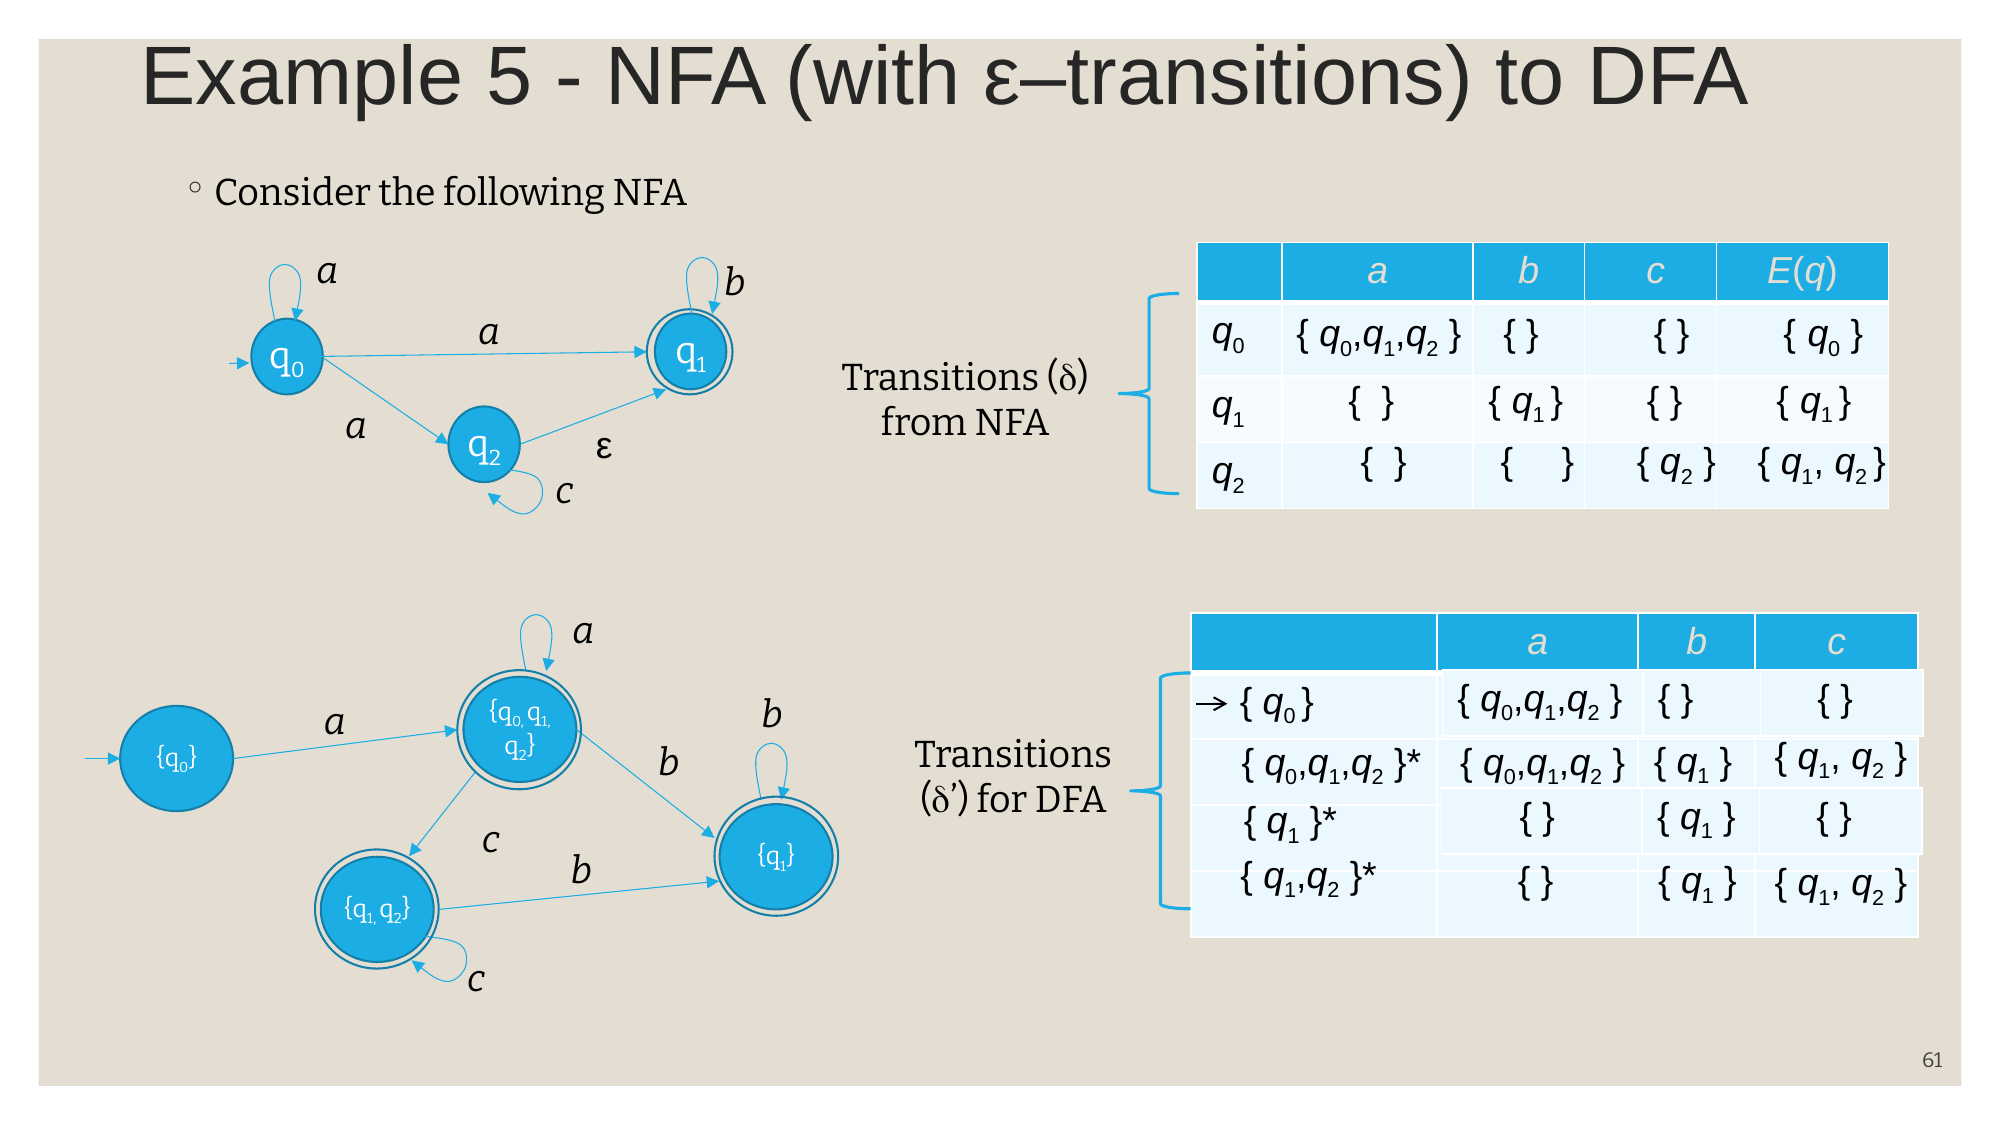

# Example 5 - NFA (with ε–transitions) to DFA
Consider the following NFA

a
|  | a | b | c | E(q) |
| --- | --- | --- | --- | --- |
| q0 |  |  |  |  |
| q1 |  |  |  |  |
| q2 |  |  |  |  |
b

a
{ q0,q1,q2 }    { }           { }         { q0 }

q1
q0
Transitions (δ) from NFA
      {  }         { q1 }        { }         { q1 }
a
q2
ε
         {  }         {     }      { q2 }    { q1, q2 }
c

a
|  | a | b | c |
| --- | --- | --- | --- |
|  |  |  |  |
|  |  |  |  |
|  |  |  |  |
|  |  |  |  |

{ q0 }
| { q0,q1,q2 } | { } | { } |
| --- | --- | --- |

{q0, q1, q2}
b
a
{q0}
Transitions (δ’) for DFA
{ q1, q2 }
{ q1 }
{ q0,q1,q2 }*
{ q0,q1,q2 }
b

| { } | { q1 } | { } |
| --- | --- | --- |
{ q1 }*

{q1}
c
b
{ q1,q2 }*
{ }
{ q1 }

{ q1, q2 }
{q1, q2}

c
61